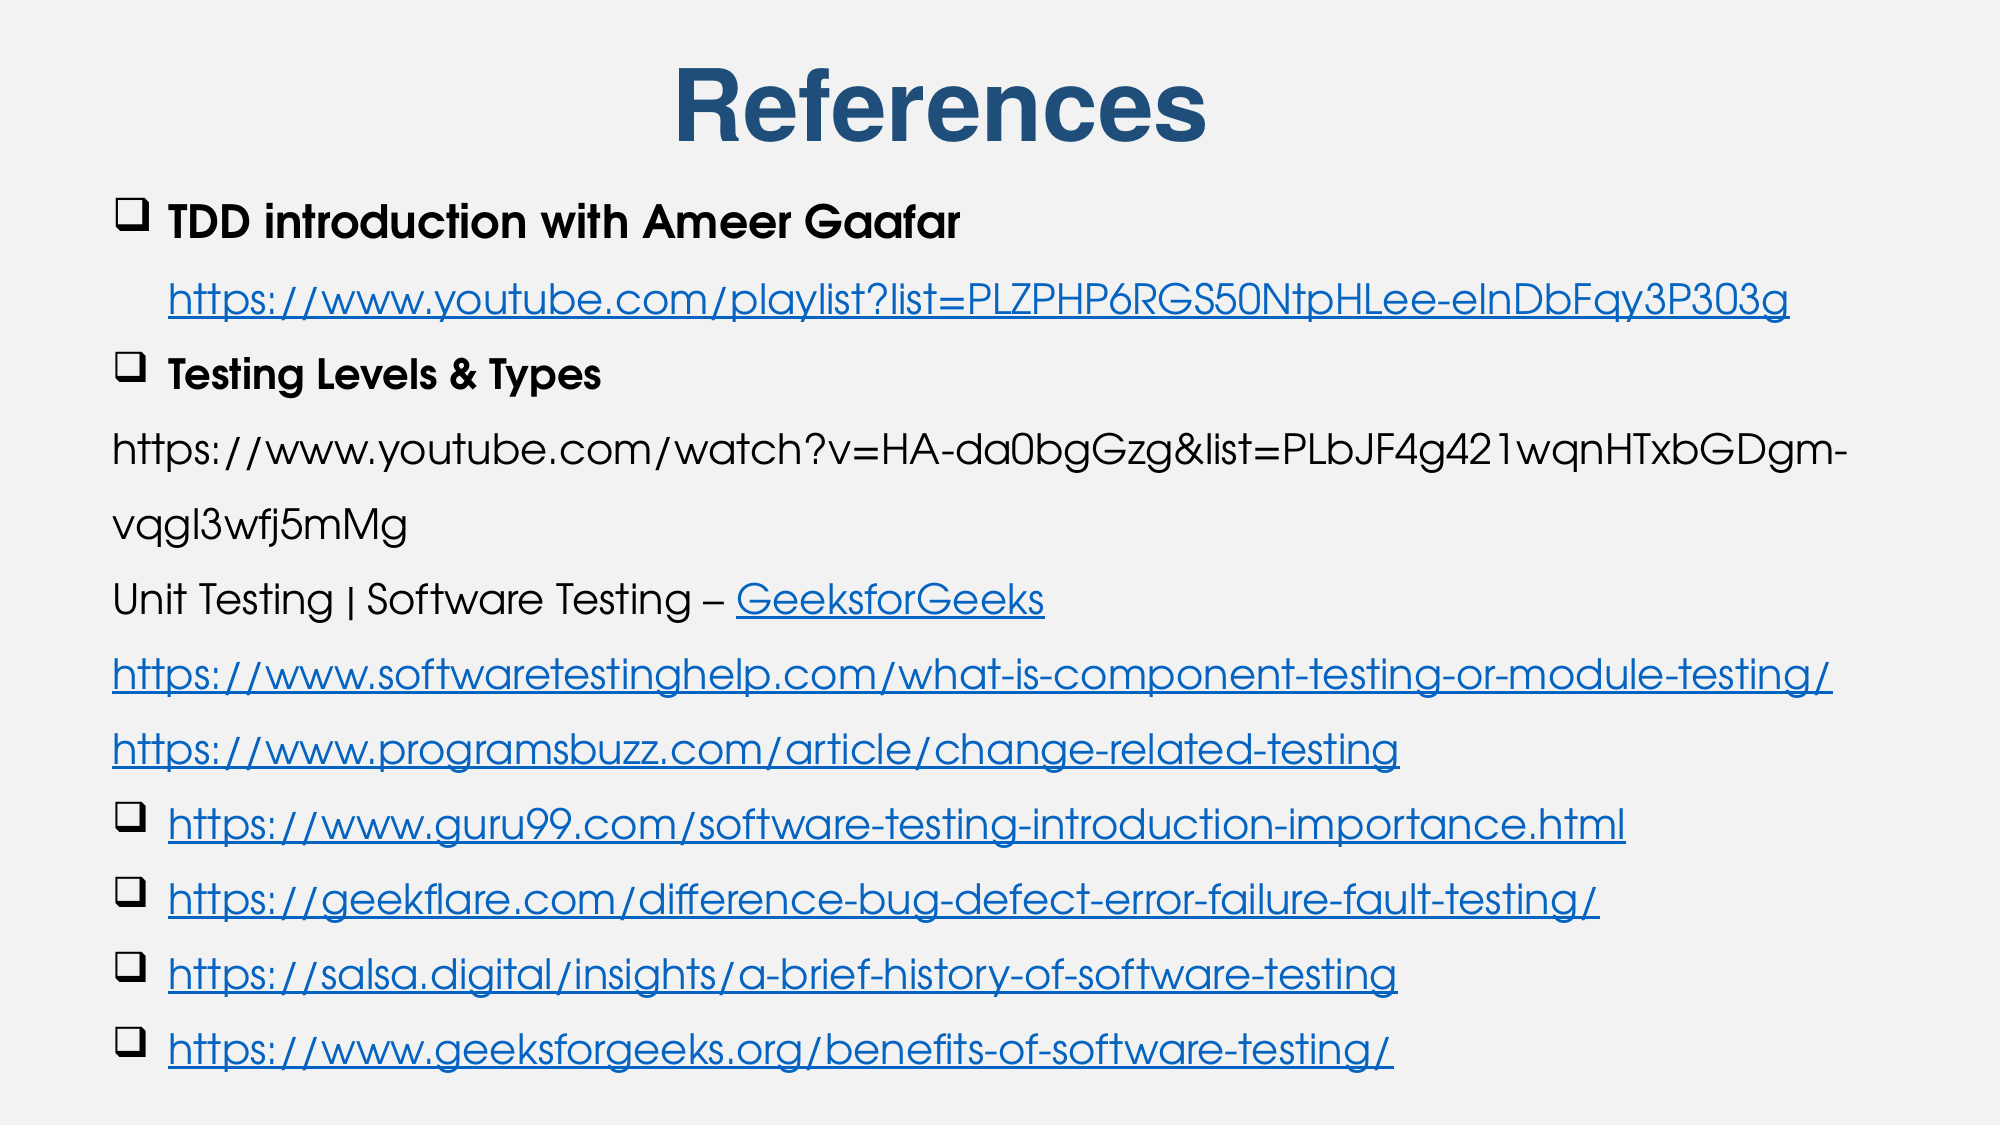

# References
TDD introduction with Ameer Gaafar https://www.youtube.com/playlist?list=PLZPHP6RGS50NtpHLee-eInDbFqy3P303g
Testing Levels & Types
https://www.youtube.com/watch?v=HA-da0bgGzg&list=PLbJF4g421wqnHTxbGDgm-vqgl3wfj5mMg
Unit Testing | Software Testing – GeeksforGeeks
https://www.softwaretestinghelp.com/what-is-component-testing-or-module-testing/
https://www.programsbuzz.com/article/change-related-testing
https://www.guru99.com/software-testing-introduction-importance.html
https://geekflare.com/difference-bug-defect-error-failure-fault-testing/
https://salsa.digital/insights/a-brief-history-of-software-testing
https://www.geeksforgeeks.org/benefits-of-software-testing/